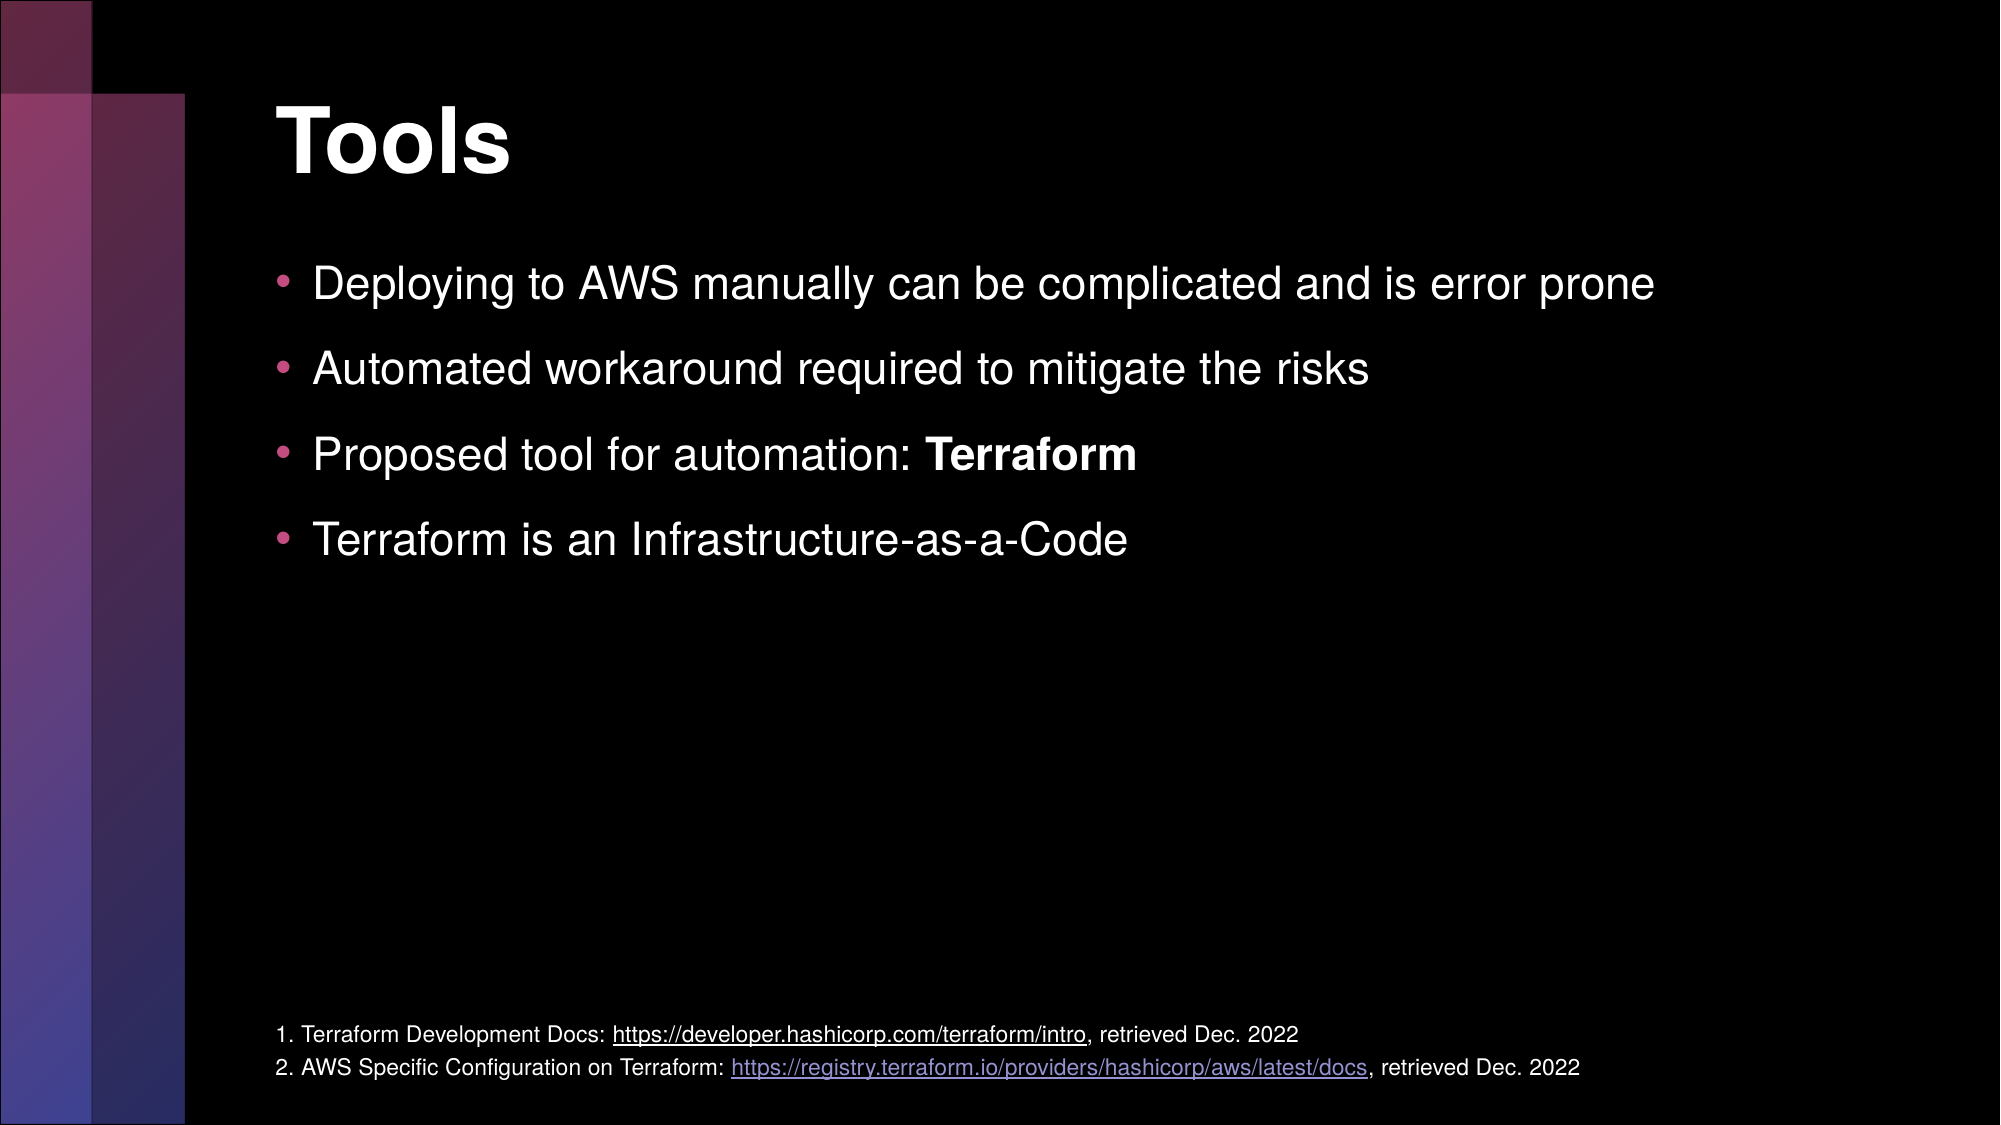

# Tools
Deploying to AWS manually can be complicated and is error prone
Automated workaround required to mitigate the risks
Proposed tool for automation: Terraform
Terraform is an Infrastructure-as-a-Code

1. Terraform Development Docs: https://developer.hashicorp.com/terraform/intro, retrieved Dec. 2022
2. AWS Specific Configuration on Terraform: https://registry.terraform.io/providers/hashicorp/aws/latest/docs, retrieved Dec. 2022